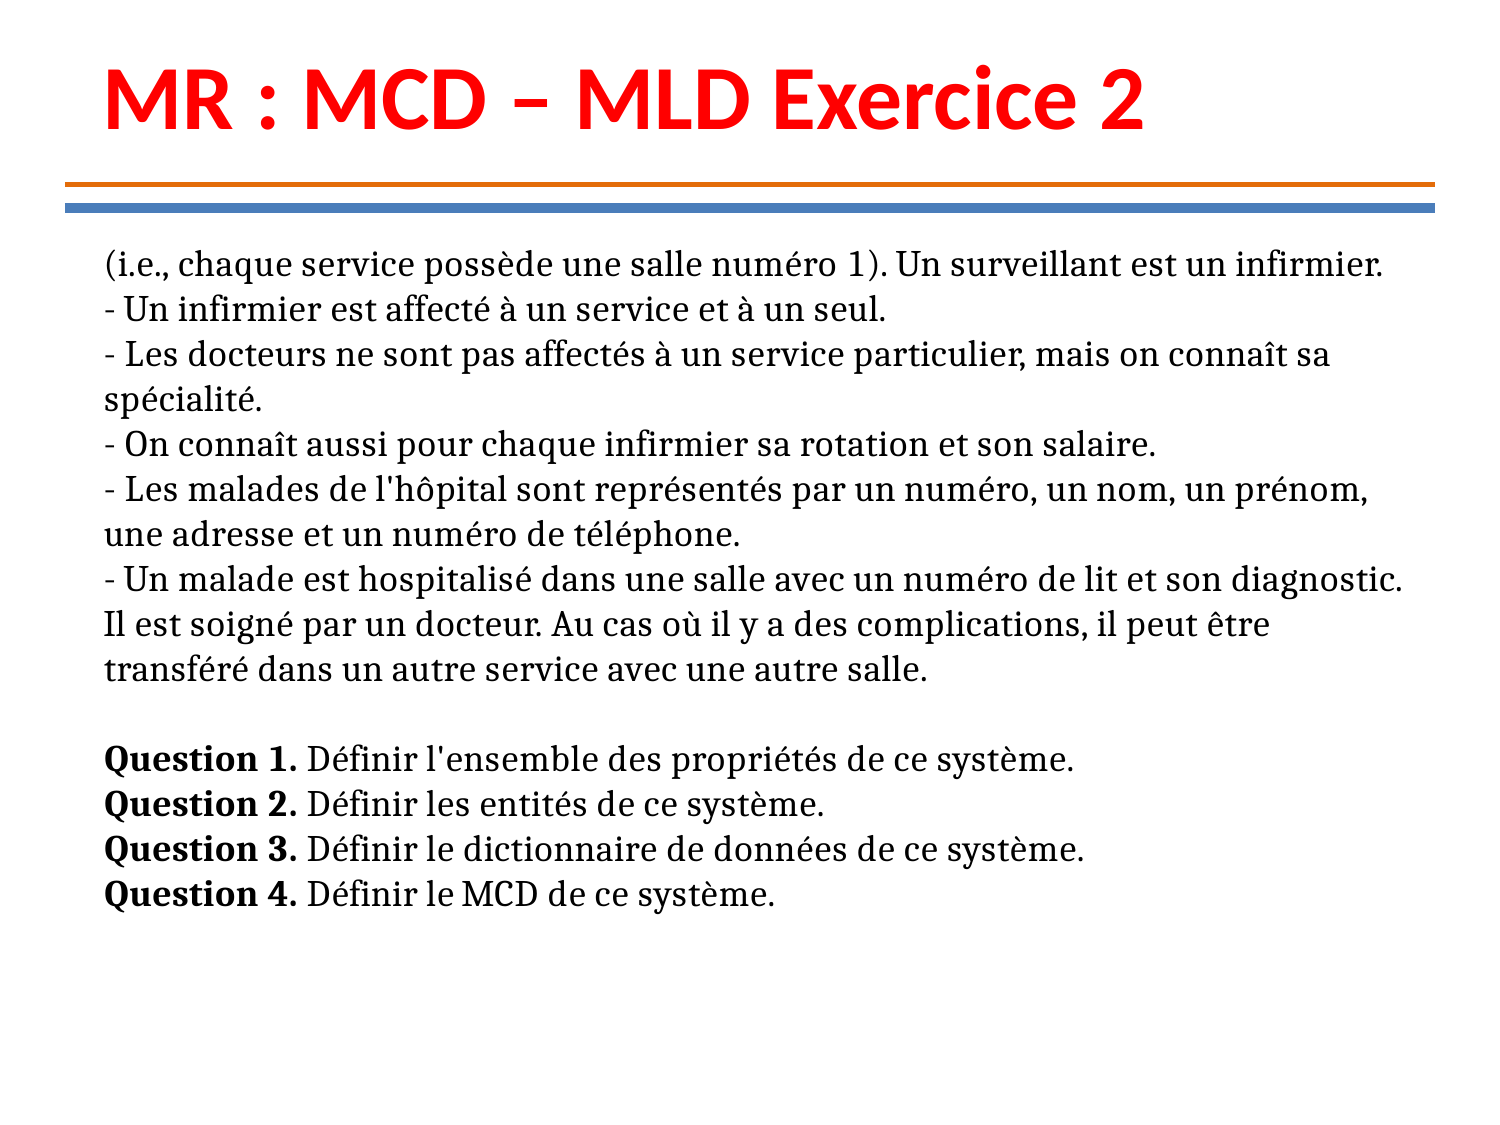

MR : MCD – MLD Exercice 2
(i.e., chaque service possède une salle numéro 1). Un surveillant est un infirmier.
- Un infirmier est affecté à un service et à un seul.
- Les docteurs ne sont pas affectés à un service particulier, mais on connaît sa spécialité.
- On connaît aussi pour chaque infirmier sa rotation et son salaire.
- Les malades de l'hôpital sont représentés par un numéro, un nom, un prénom, une adresse et un numéro de téléphone.
- Un malade est hospitalisé dans une salle avec un numéro de lit et son diagnostic. Il est soigné par un docteur. Au cas où il y a des complications, il peut être transféré dans un autre service avec une autre salle.

Question 1. Définir l'ensemble des propriétés de ce système.
Question 2. Définir les entités de ce système.
Question 3. Définir le dictionnaire de données de ce système.
Question 4. Définir le MCD de ce système.